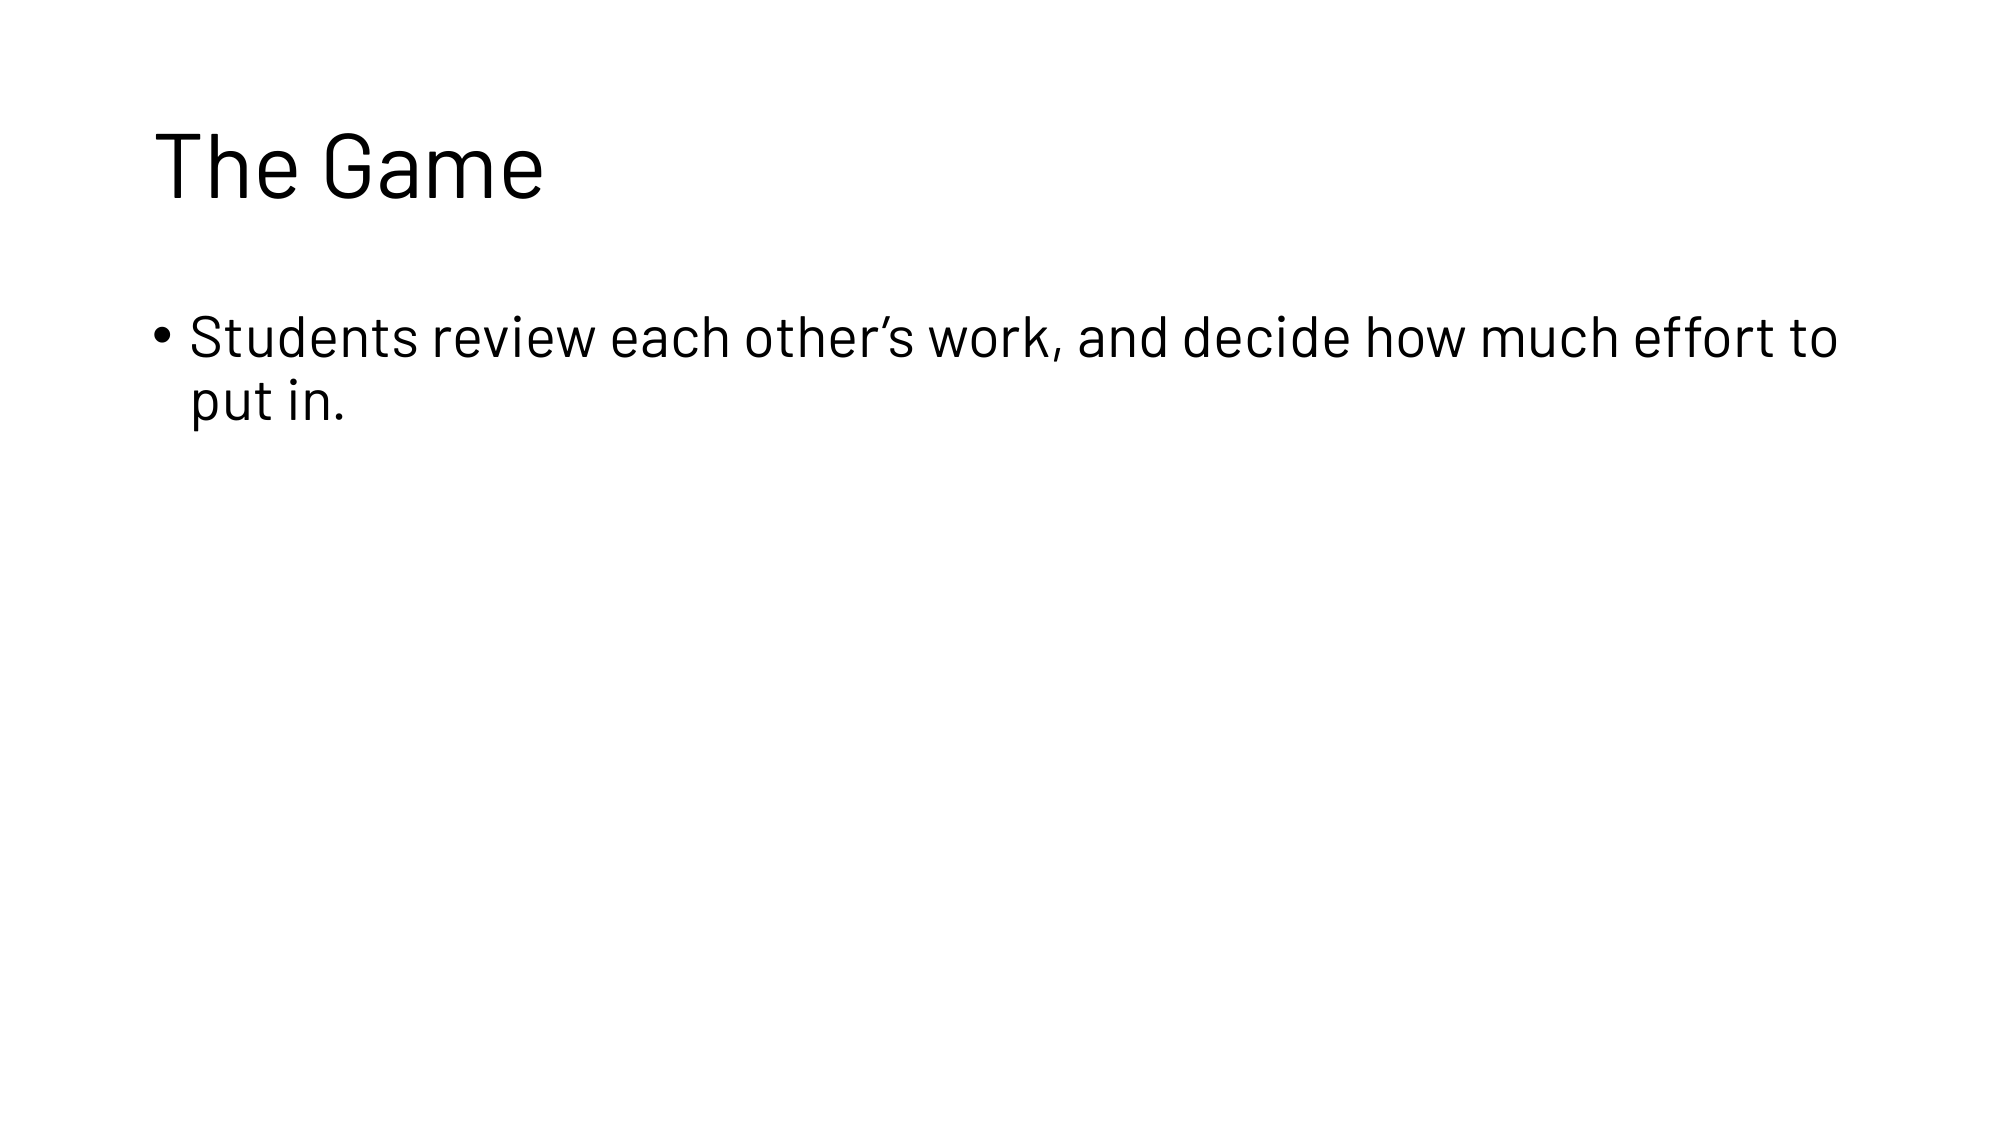

# The Game
Students review each other’s work, and decide how much effort to put in.